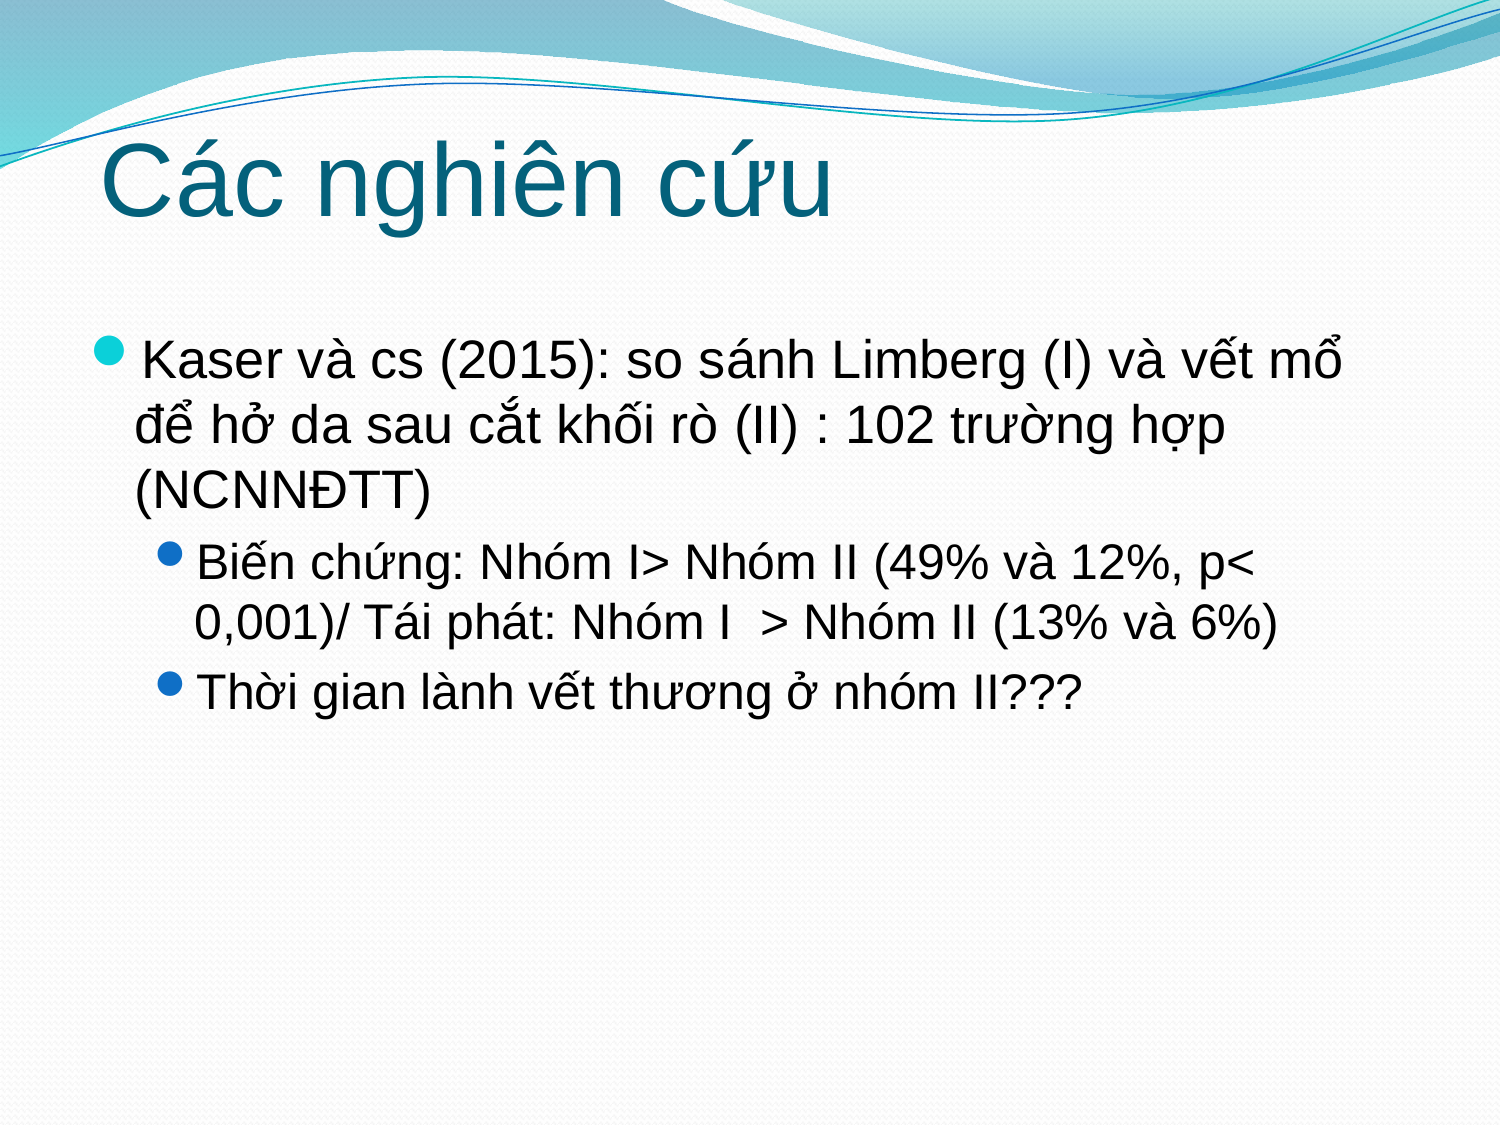

# Các nghiên cứu
Kaser và cs (2015): so sánh Limberg (I) và vết mổ để hở da sau cắt khối rò (II) : 102 trường hợp (NCNNĐTT)
Biến chứng: Nhóm I> Nhóm II (49% và 12%, p< 0,001)/ Tái phát: Nhóm I  > Nhóm II (13% và 6%)
Thời gian lành vết thương ở nhóm II???